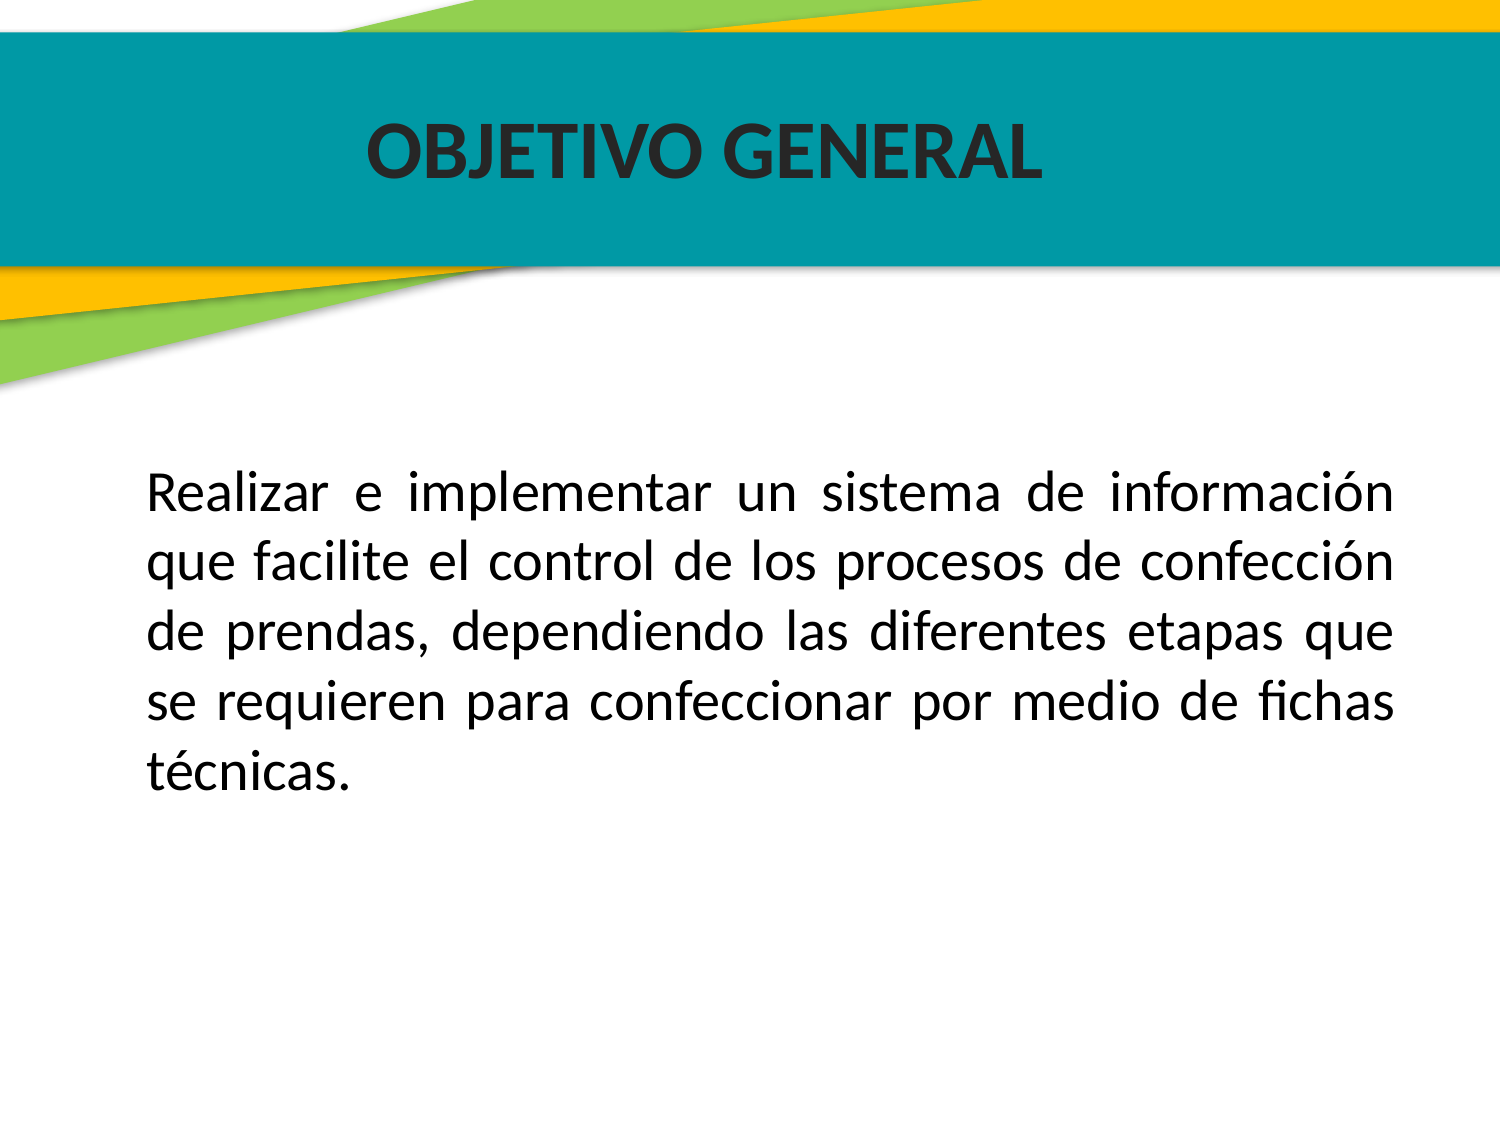

OBJETIVO GENERAL
Realizar e implementar un sistema de información que facilite el control de los procesos de confección de prendas, dependiendo las diferentes etapas que se requieren para confeccionar por medio de fichas técnicas.